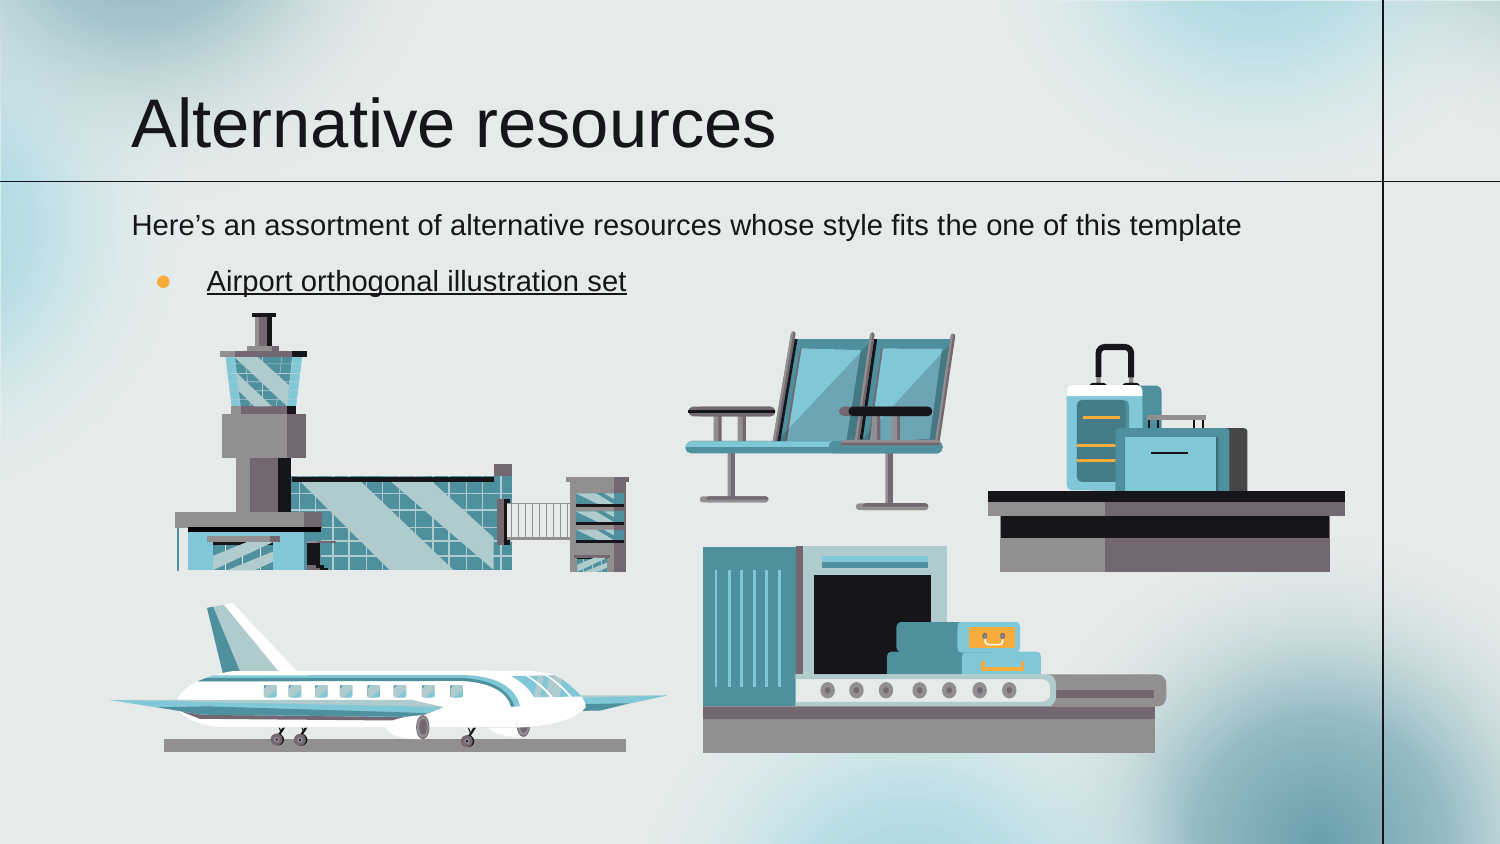

# Alternative resources
Here’s an assortment of alternative resources whose style fits the one of this template
Airport orthogonal illustration set